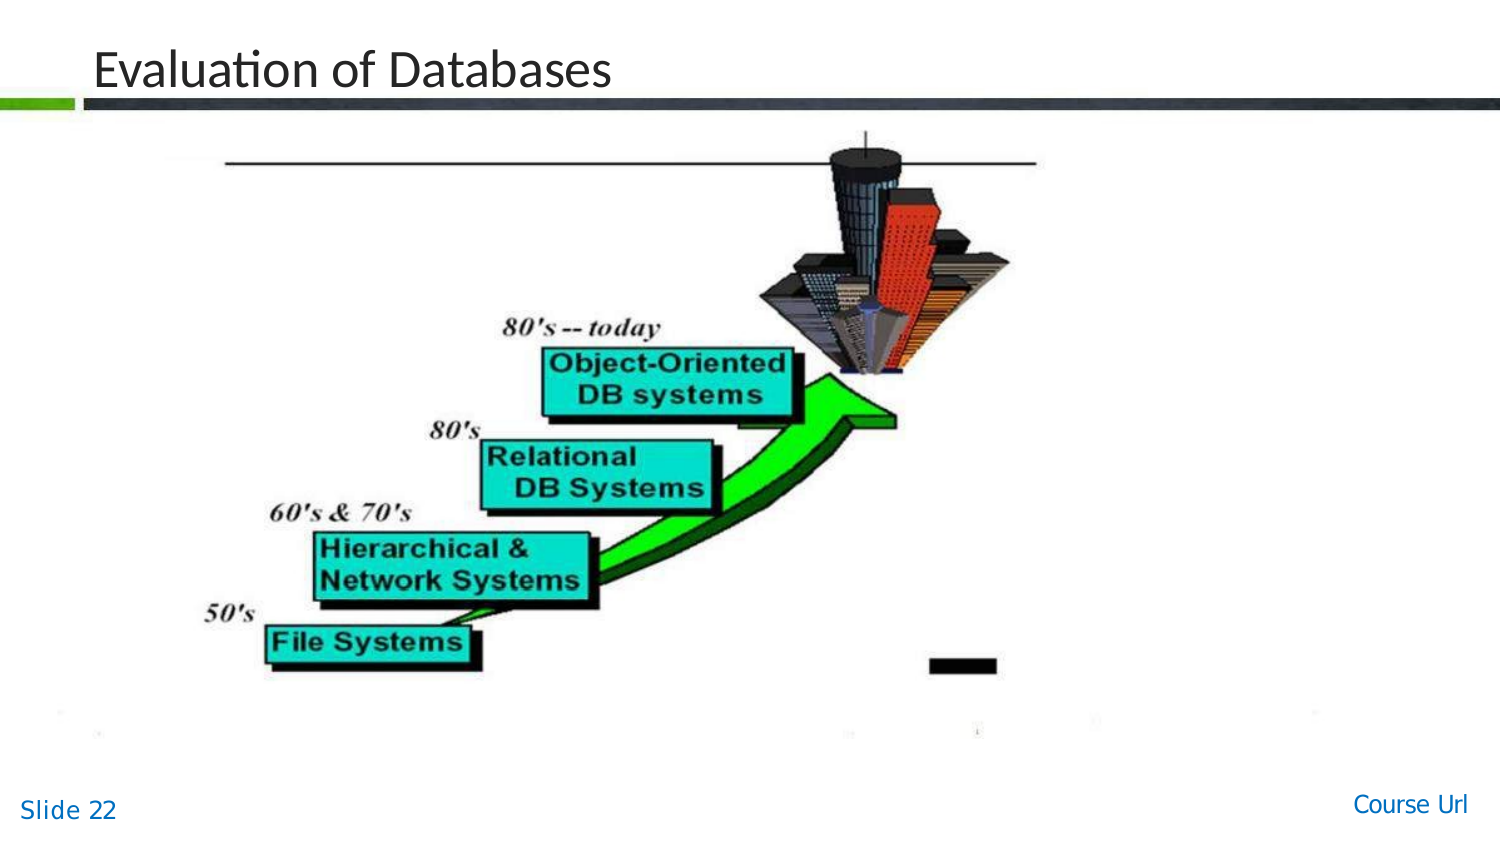

# Evaluation of Databases

Course Url
Slide 22